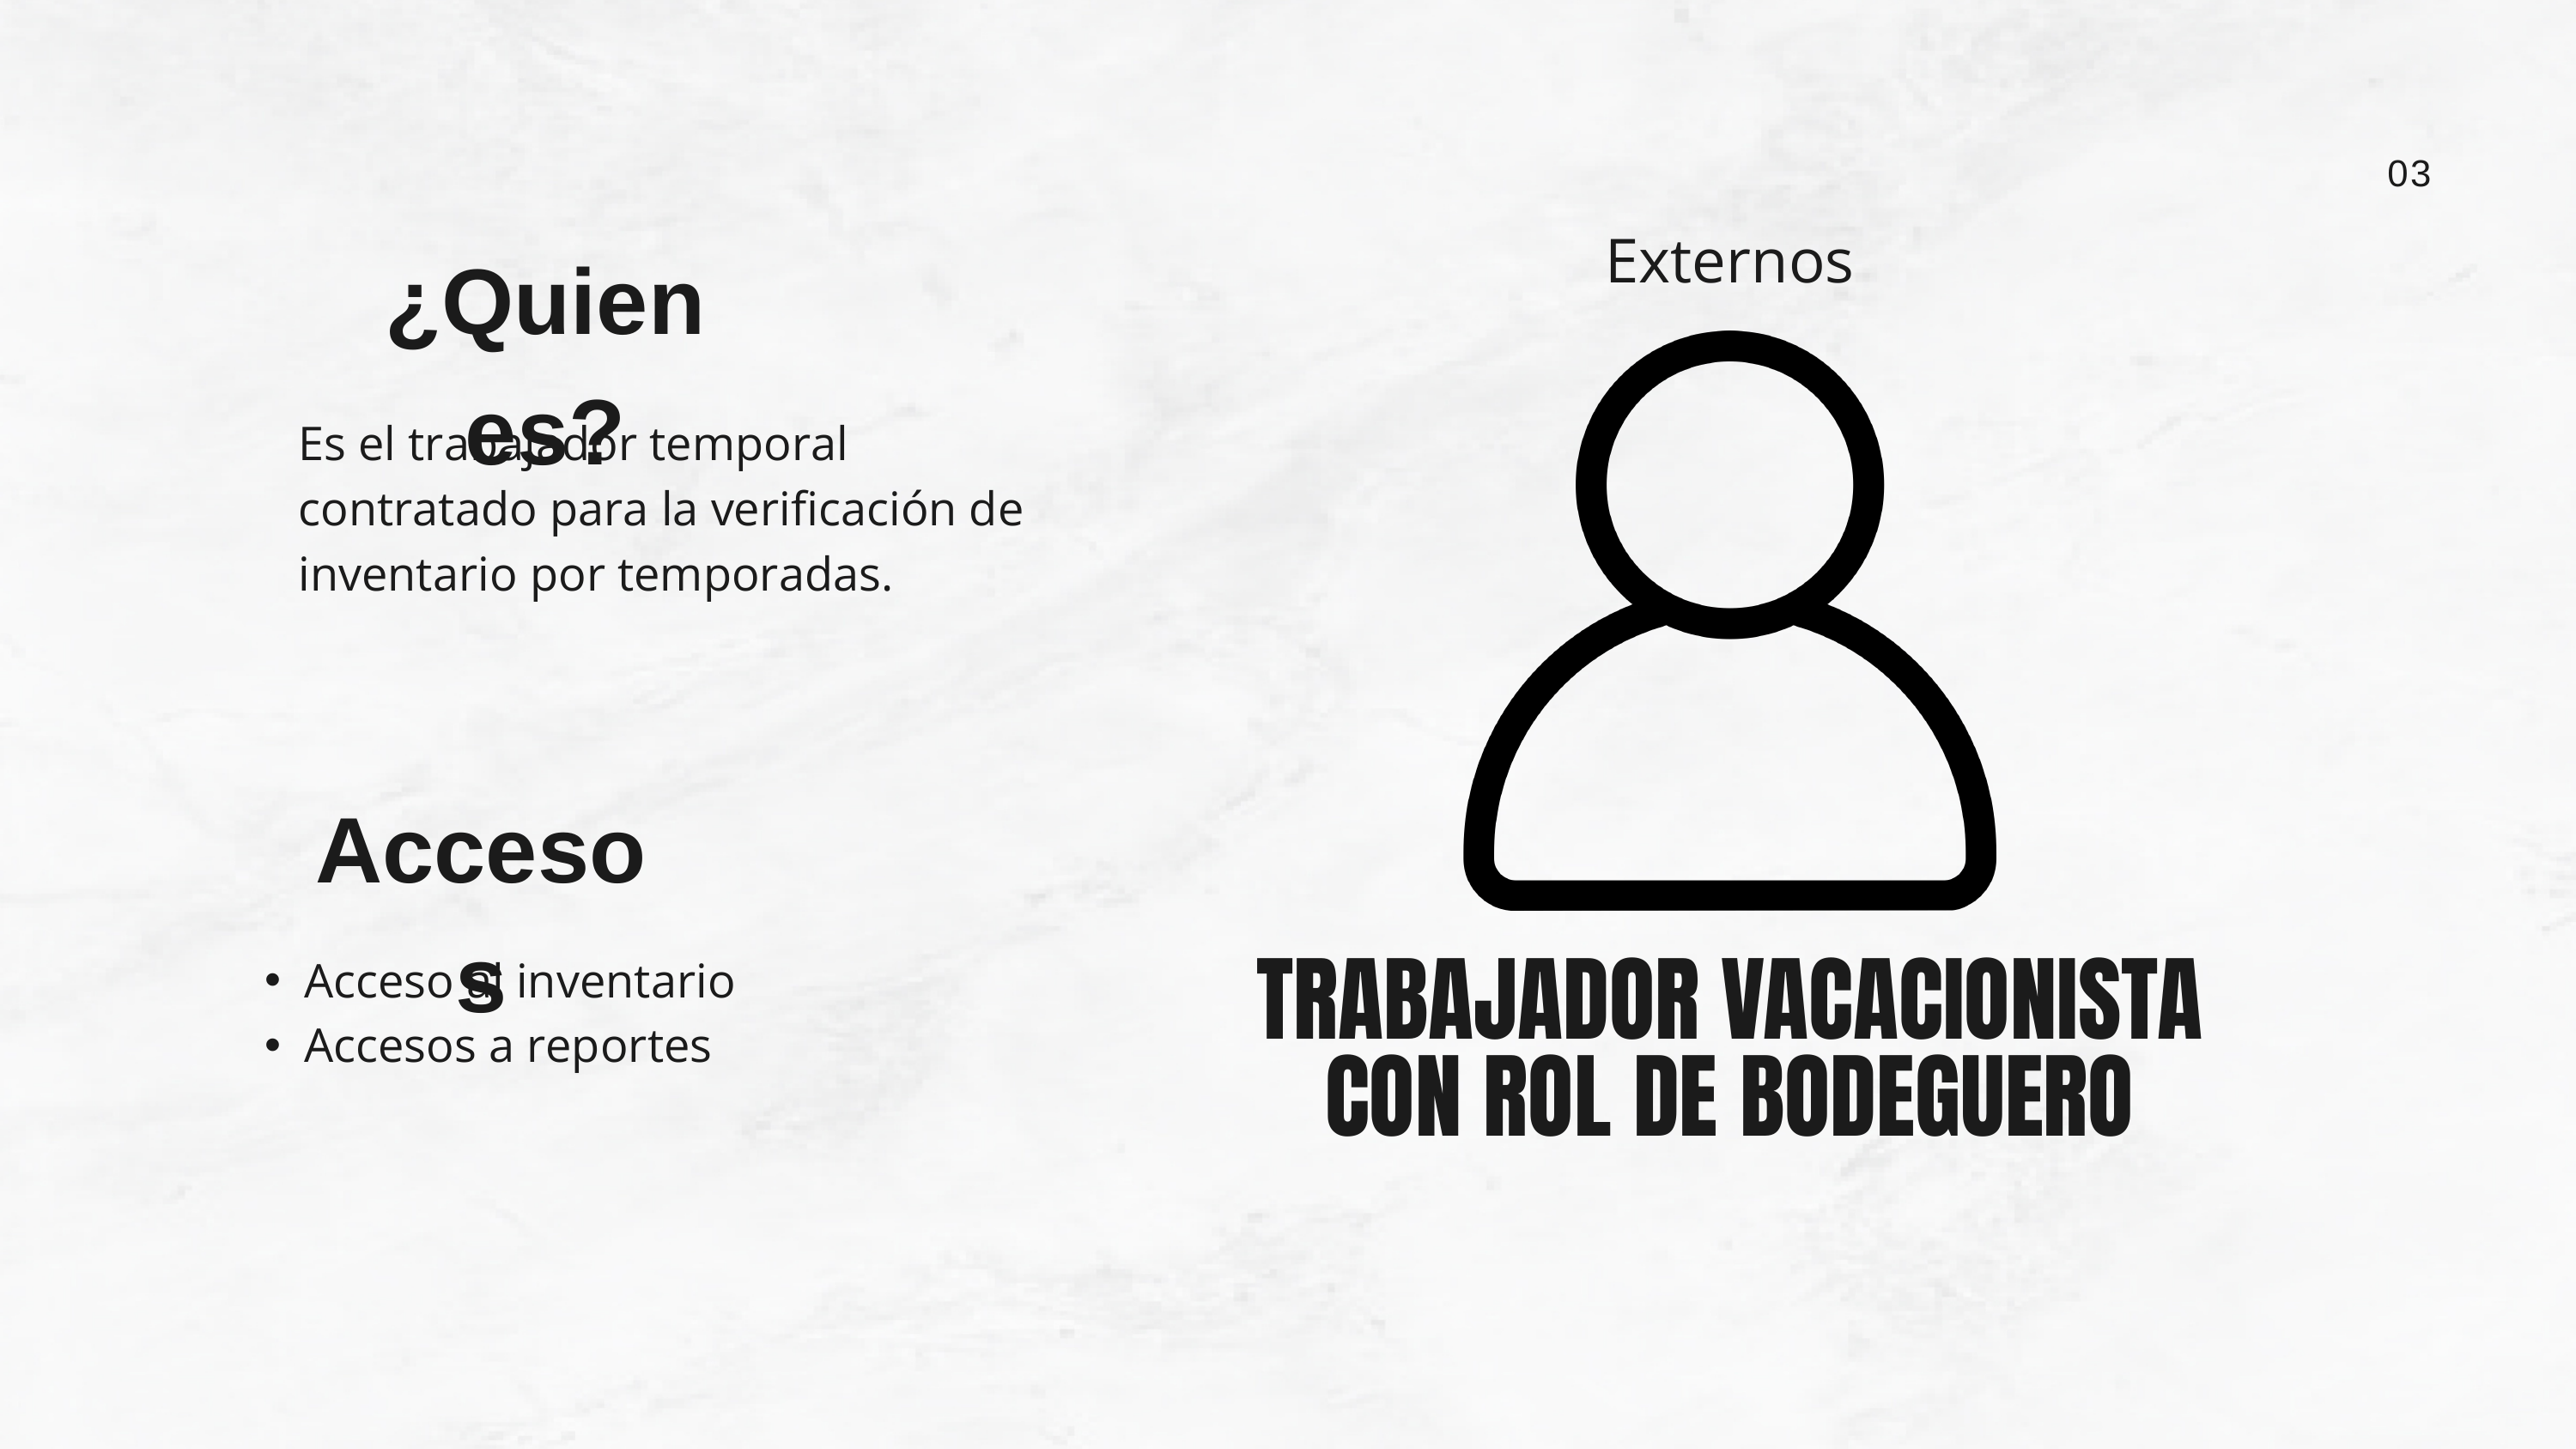

03
Externos
¿Quien es?

Es el trabajador temporal contratado para la verificación de inventario por temporadas.
Accesos
Acceso al inventario
Accesos a reportes

TRABAJADOR VACACIONISTA CON ROL DE BODEGUERO